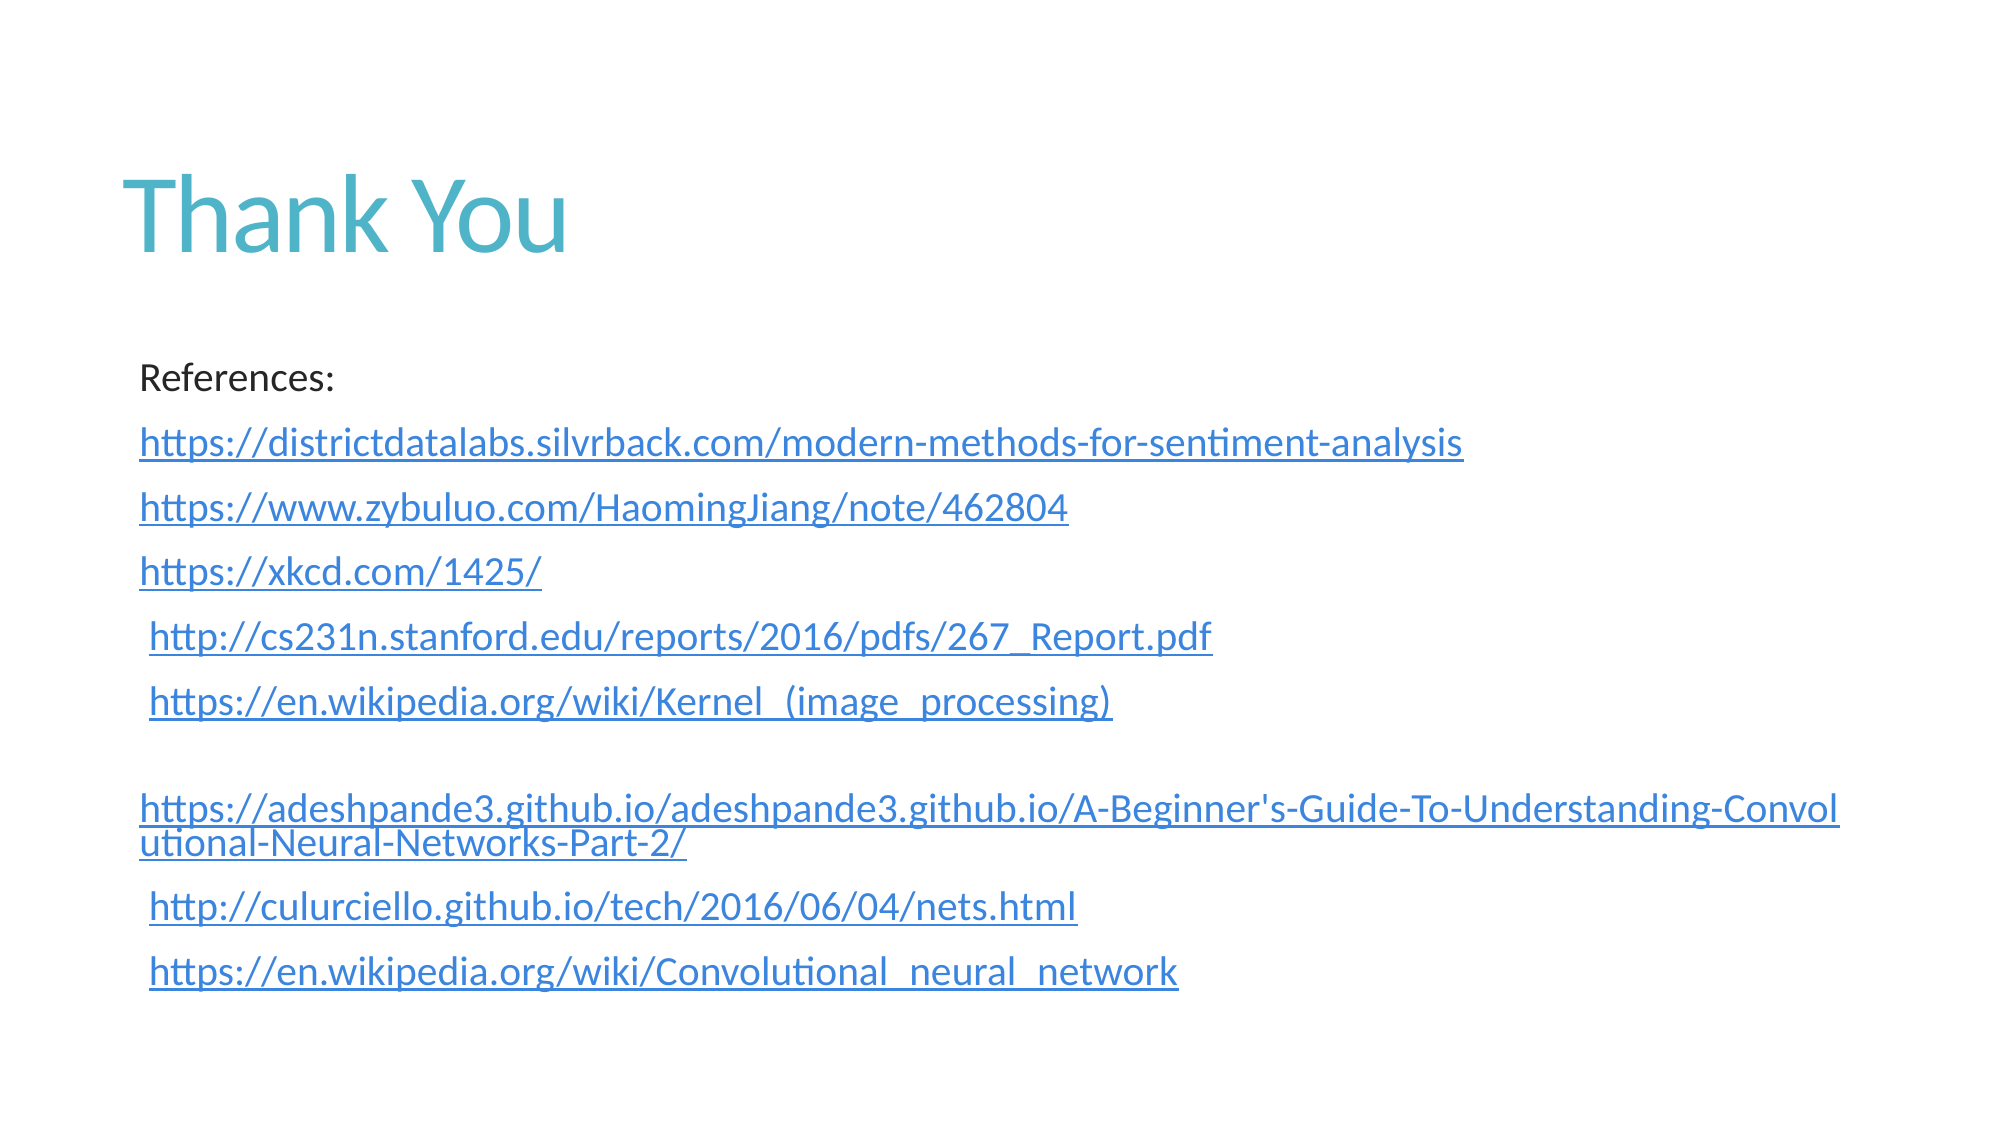

# Thank You
References:
https://districtdatalabs.silvrback.com/modern-methods-for-sentiment-analysis
https://www.zybuluo.com/HaomingJiang/note/462804
https://xkcd.com/1425/
 http://cs231n.stanford.edu/reports/2016/pdfs/267_Report.pdf
 https://en.wikipedia.org/wiki/Kernel_(image_processing)
 https://adeshpande3.github.io/adeshpande3.github.io/A-Beginner's-Guide-To-Understanding-Convolutional-Neural-Networks-Part-2/
 http://culurciello.github.io/tech/2016/06/04/nets.html
 https://en.wikipedia.org/wiki/Convolutional_neural_network